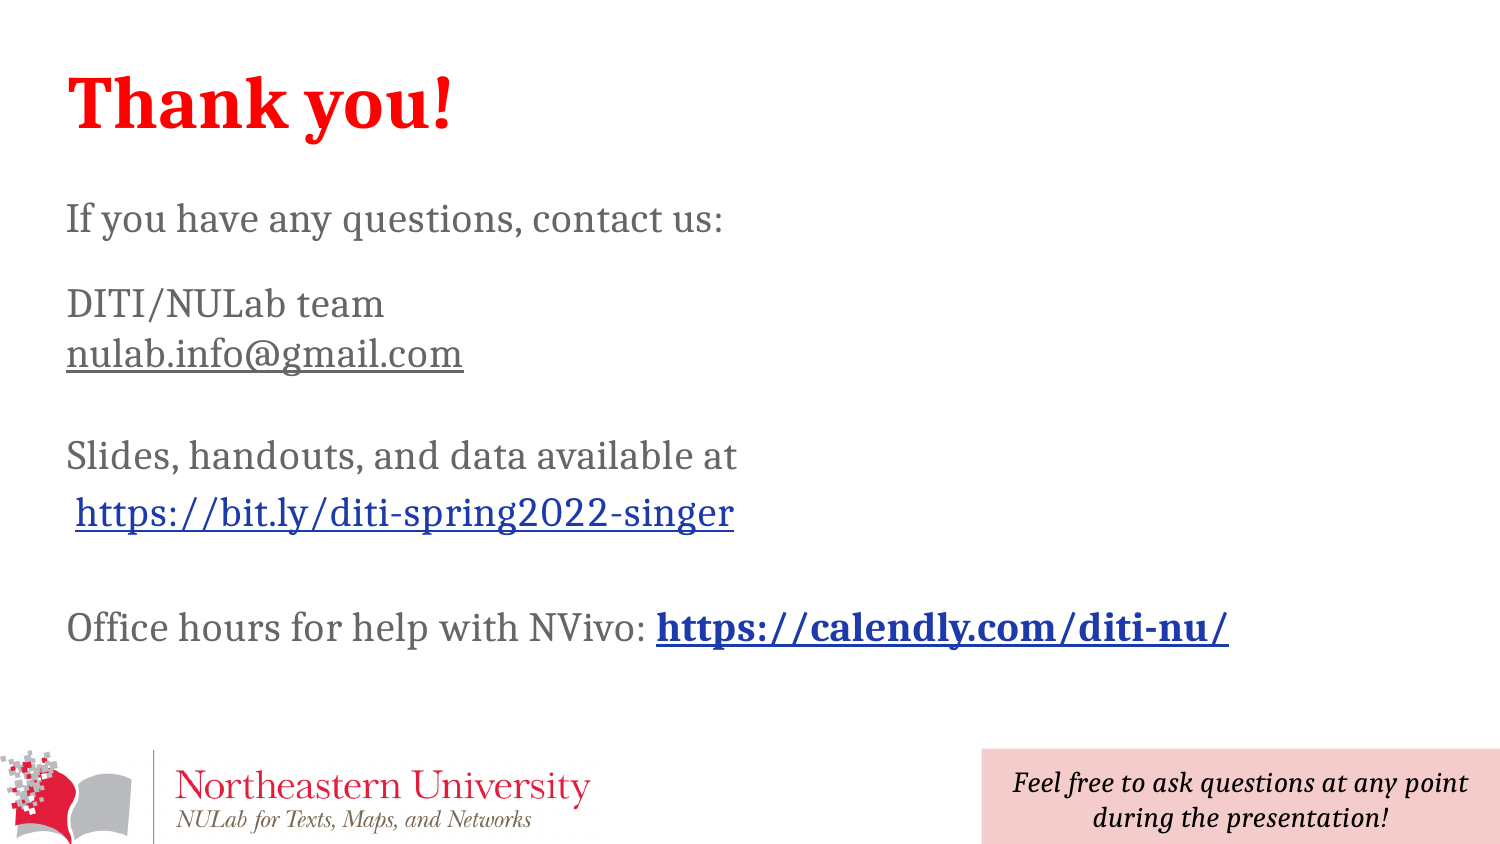

# Thank you!
If you have any questions, contact us:

DITI/NULab team
nulab.info@gmail.com
Slides, handouts, and data available at
 https://bit.ly/diti-spring2022-singer

Office hours for help with NVivo: https://calendly.com/diti-nu/